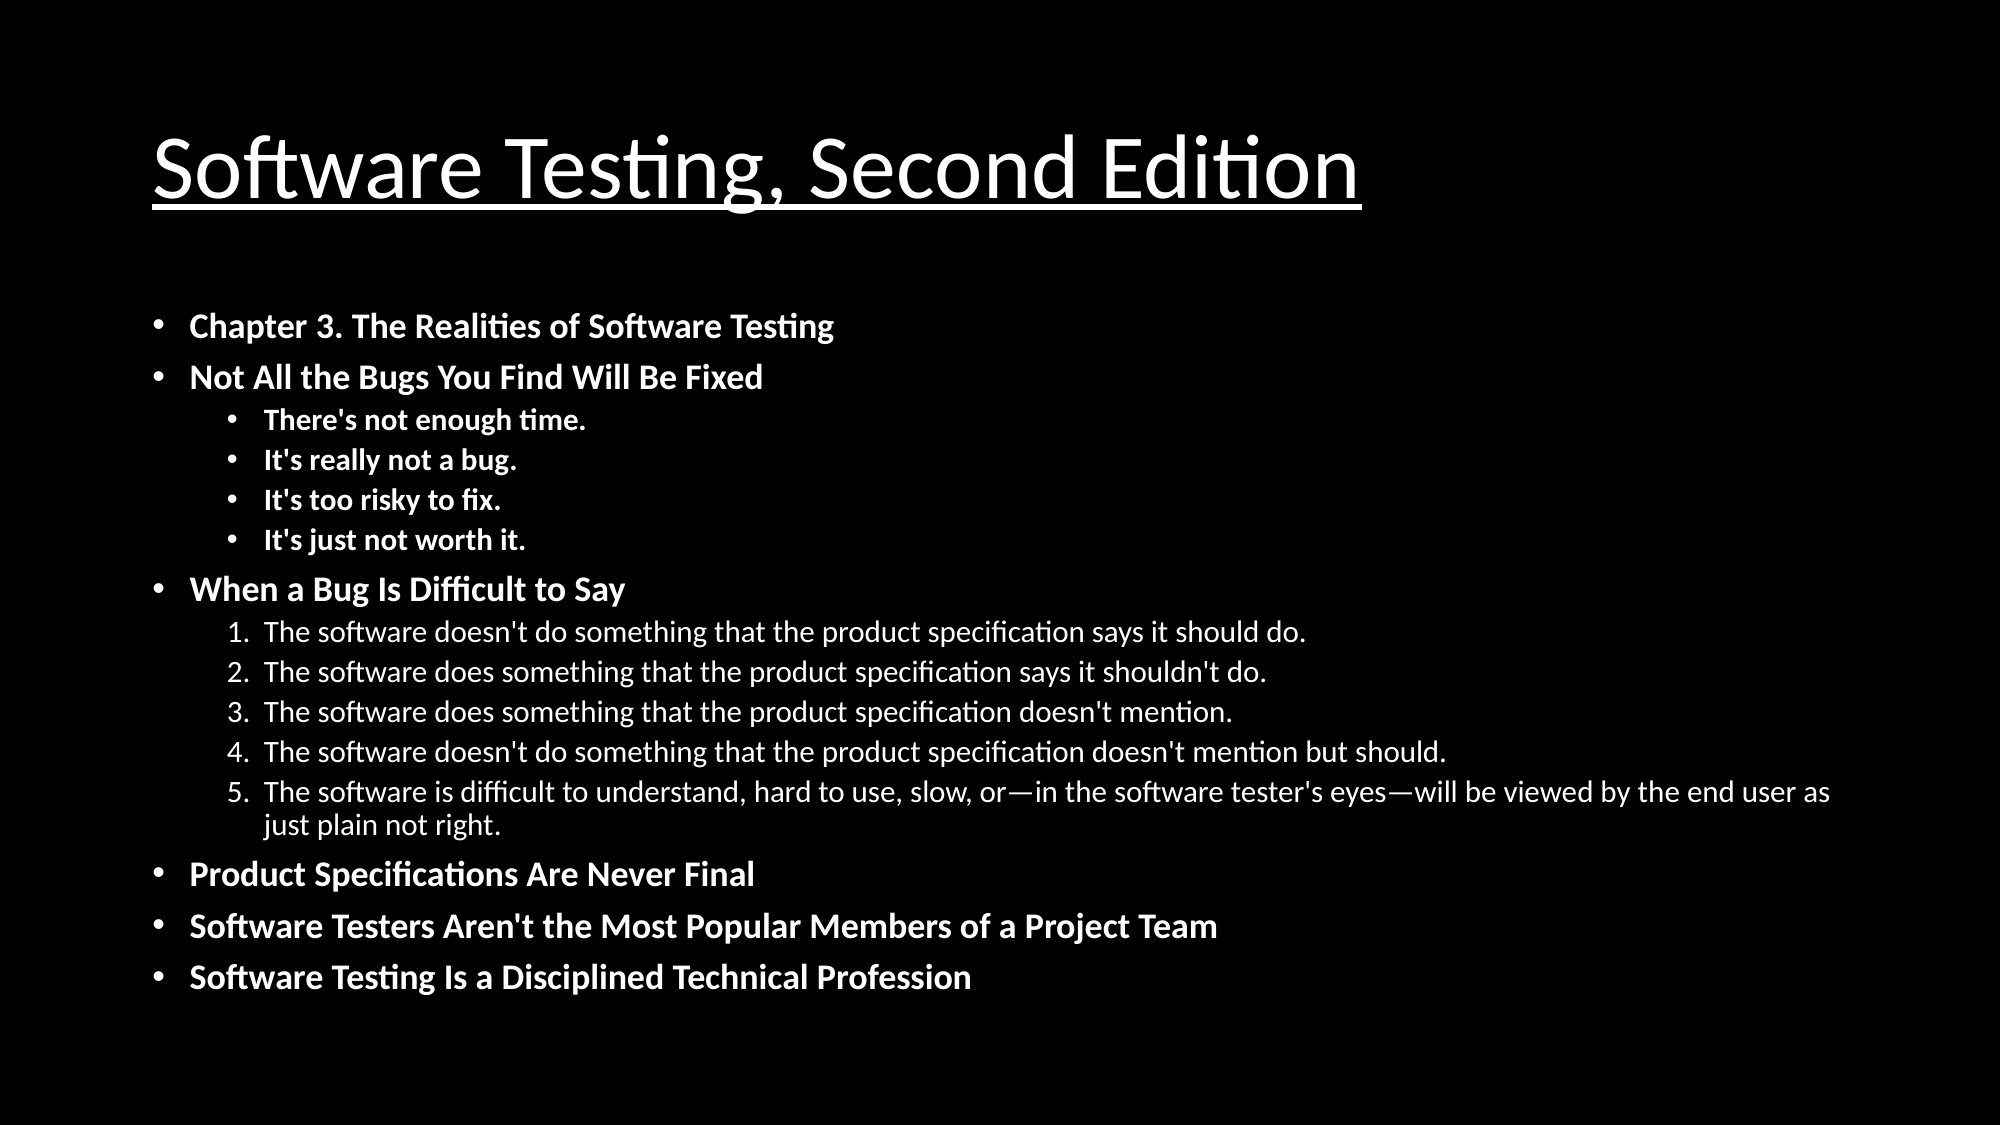

# Software Testing, Second Edition
Chapter 3. The Realities of Software Testing
Not All the Bugs You Find Will Be Fixed
There's not enough time.
It's really not a bug.
It's too risky to fix.
It's just not worth it.
When a Bug Is Difficult to Say
The software doesn't do something that the product specification says it should do.
The software does something that the product specification says it shouldn't do.
The software does something that the product specification doesn't mention.
The software doesn't do something that the product specification doesn't mention but should.
The software is difficult to understand, hard to use, slow, or—in the software tester's eyes—will be viewed by the end user as just plain not right.
Product Specifications Are Never Final
Software Testers Aren't the Most Popular Members of a Project Team
Software Testing Is a Disciplined Technical Profession